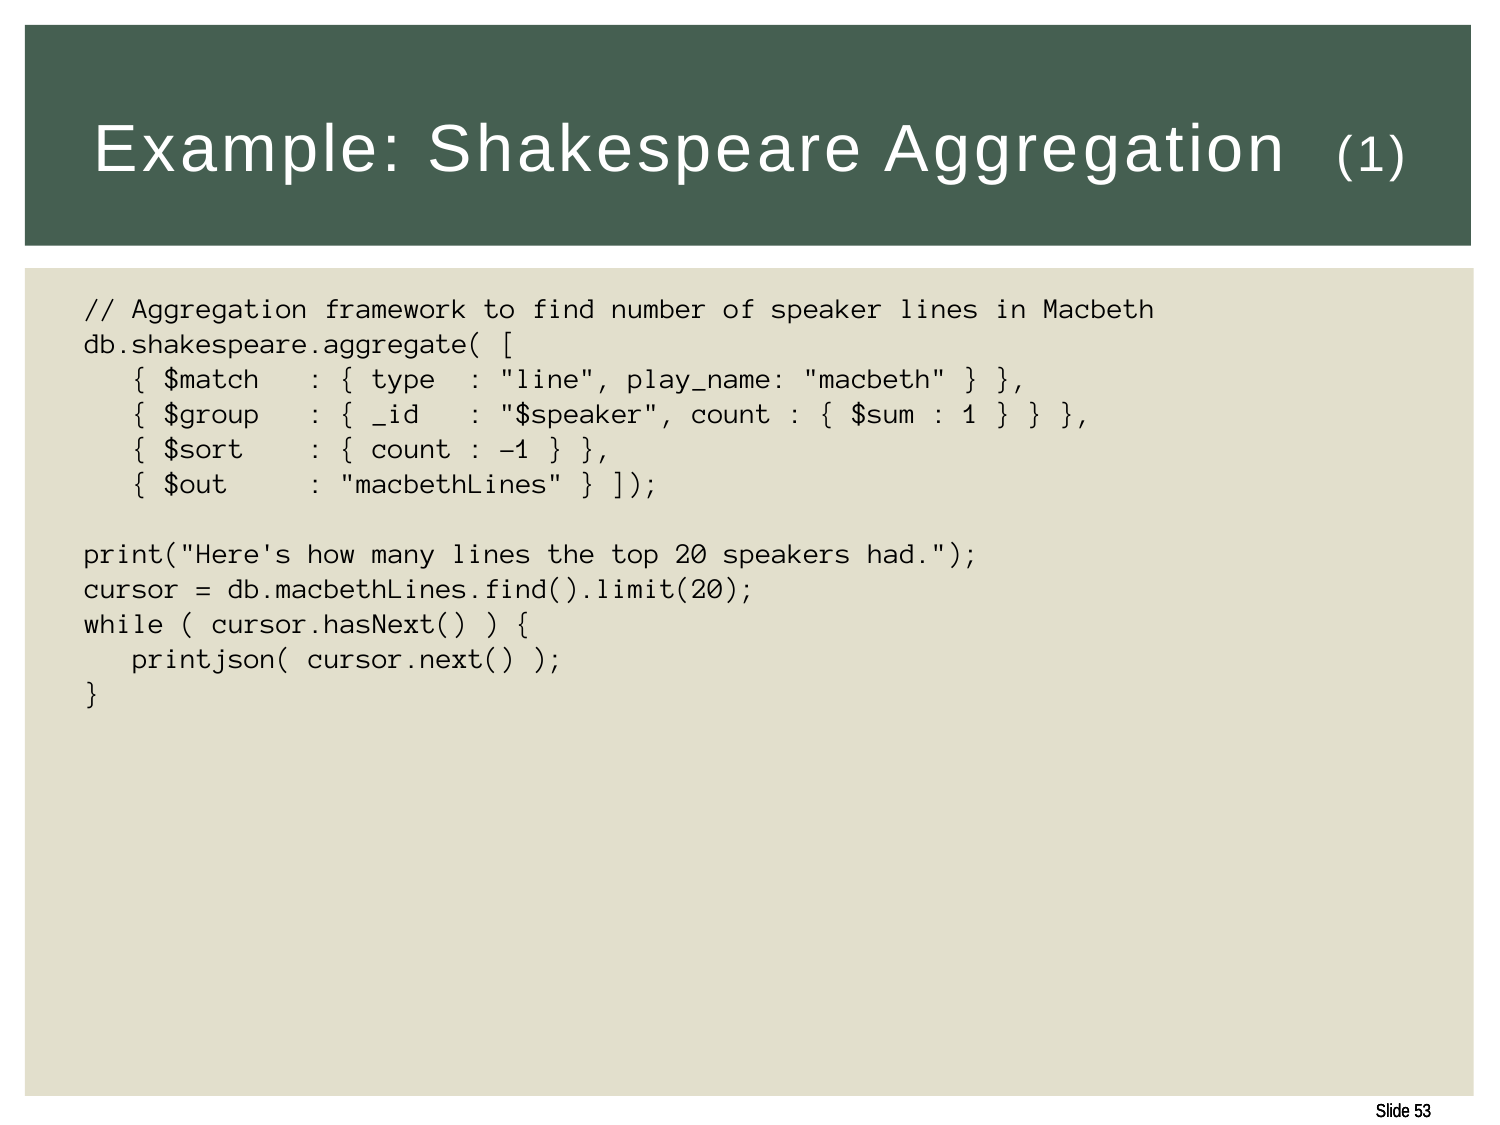

# Example: Shakespeare Aggregation  (1)
// Aggregation framework to find number of speaker lines in Macbeth
db.shakespeare.aggregate( [
   { $match   : { type  : "line", play_name: "macbeth" } },
   { $group   : { _id   : "$speaker", count : { $sum : 1 } } },
   { $sort    : { count : -1 } },
   { $out     : "macbethLines" } ]);

print("Here's how many lines the top 20 speakers had.");
cursor = db.macbethLines.find().limit(20);
while ( cursor.hasNext() ) {
   printjson( cursor.next() );
}